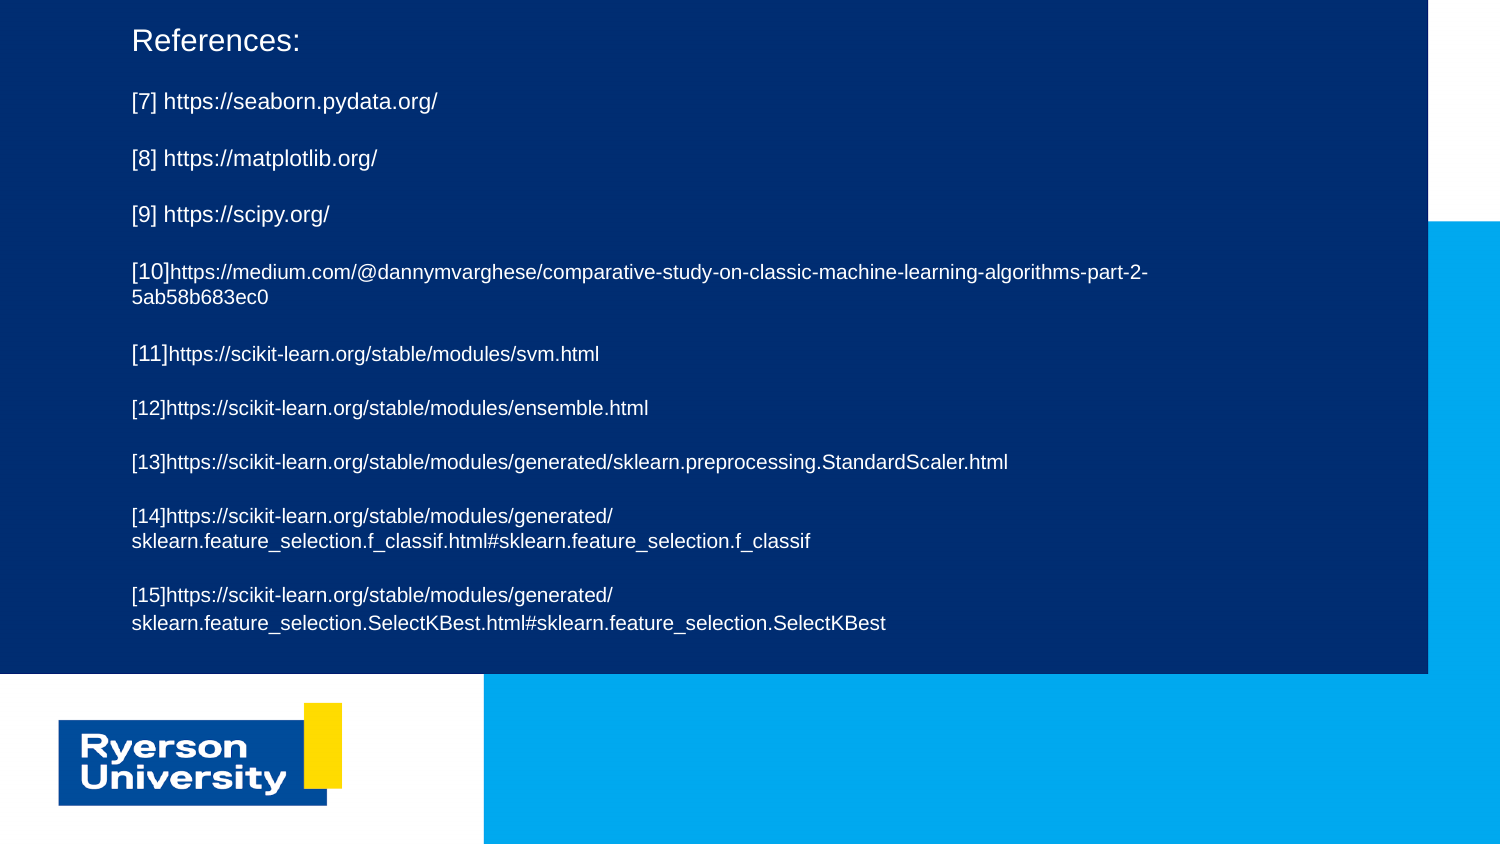

# References:
[7] https://seaborn.pydata.org/
[8] https://matplotlib.org/
[9] https://scipy.org/
[10]https://medium.com/@dannymvarghese/comparative-study-on-classic-machine-learning-algorithms-part-2-5ab58b683ec0
[11]https://scikit-learn.org/stable/modules/svm.html
[12]https://scikit-learn.org/stable/modules/ensemble.html
[13]https://scikit-learn.org/stable/modules/generated/sklearn.preprocessing.StandardScaler.html
[14]https://scikit-learn.org/stable/modules/generated/sklearn.feature_selection.f_classif.html#sklearn.feature_selection.f_classif
[15]https://scikit-learn.org/stable/modules/generated/sklearn.feature_selection.SelectKBest.html#sklearn.feature_selection.SelectKBest